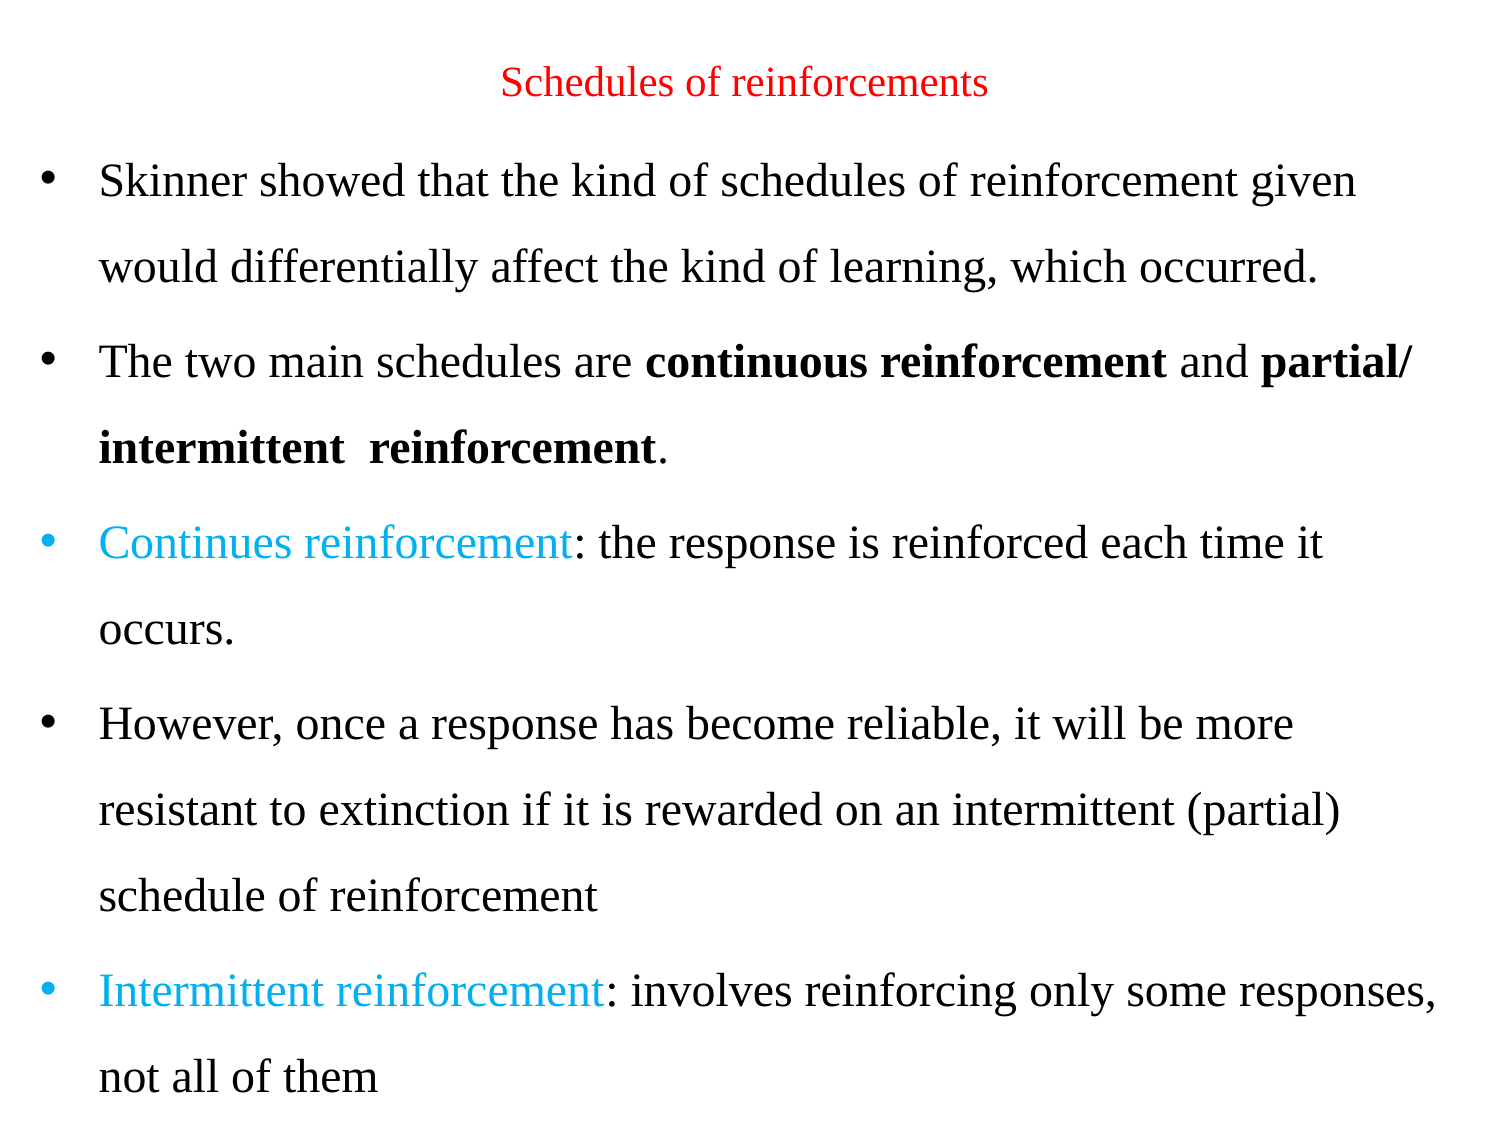

# Schedules of reinforcements
Skinner showed that the kind of schedules of reinforcement given would differentially affect the kind of learning, which occurred.
The two main schedules are continuous reinforcement and partial/ intermittent  reinforcement.
Continues reinforcement: the response is reinforced each time it occurs.
However, once a response has become reliable, it will be more resistant to extinction if it is rewarded on an intermittent (partial) schedule of reinforcement
Intermittent reinforcement: involves reinforcing only some responses, not all of them